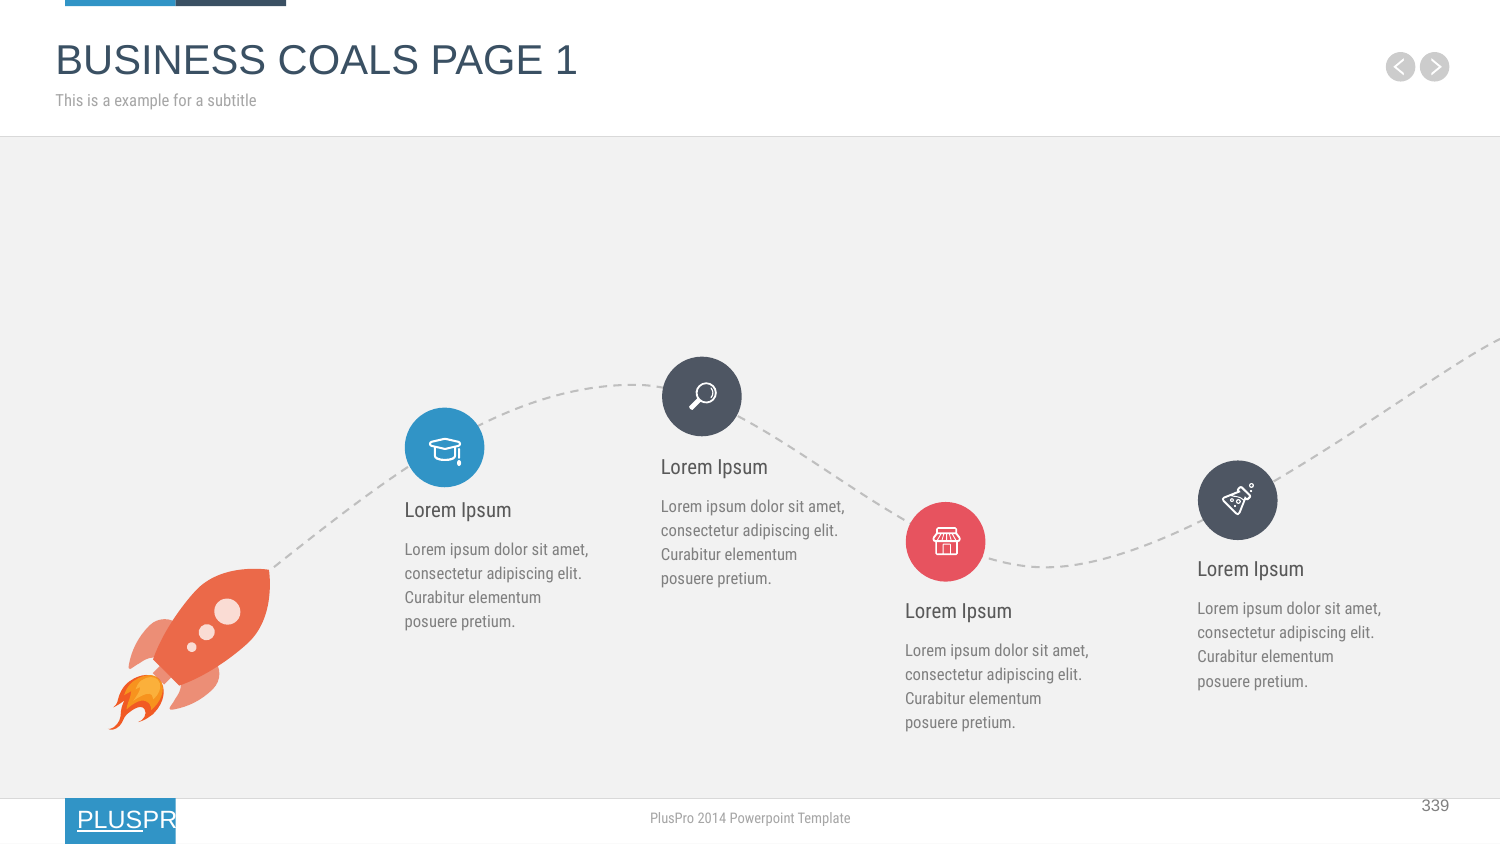

# BUSINESS COALS PAGE 1
This is a example for a subtitle

Lorem Ipsum
Lorem ipsum dolor sit amet, consectetur adipiscing elit. Curabitur elementum posuere pretium.

Lorem Ipsum
Lorem ipsum dolor sit amet, consectetur adipiscing elit. Curabitur elementum posuere pretium.

Lorem Ipsum
Lorem ipsum dolor sit amet, consectetur adipiscing elit. Curabitur elementum posuere pretium.
Lorem Ipsum
Lorem ipsum dolor sit amet, consectetur adipiscing elit. Curabitur elementum posuere pretium.
339